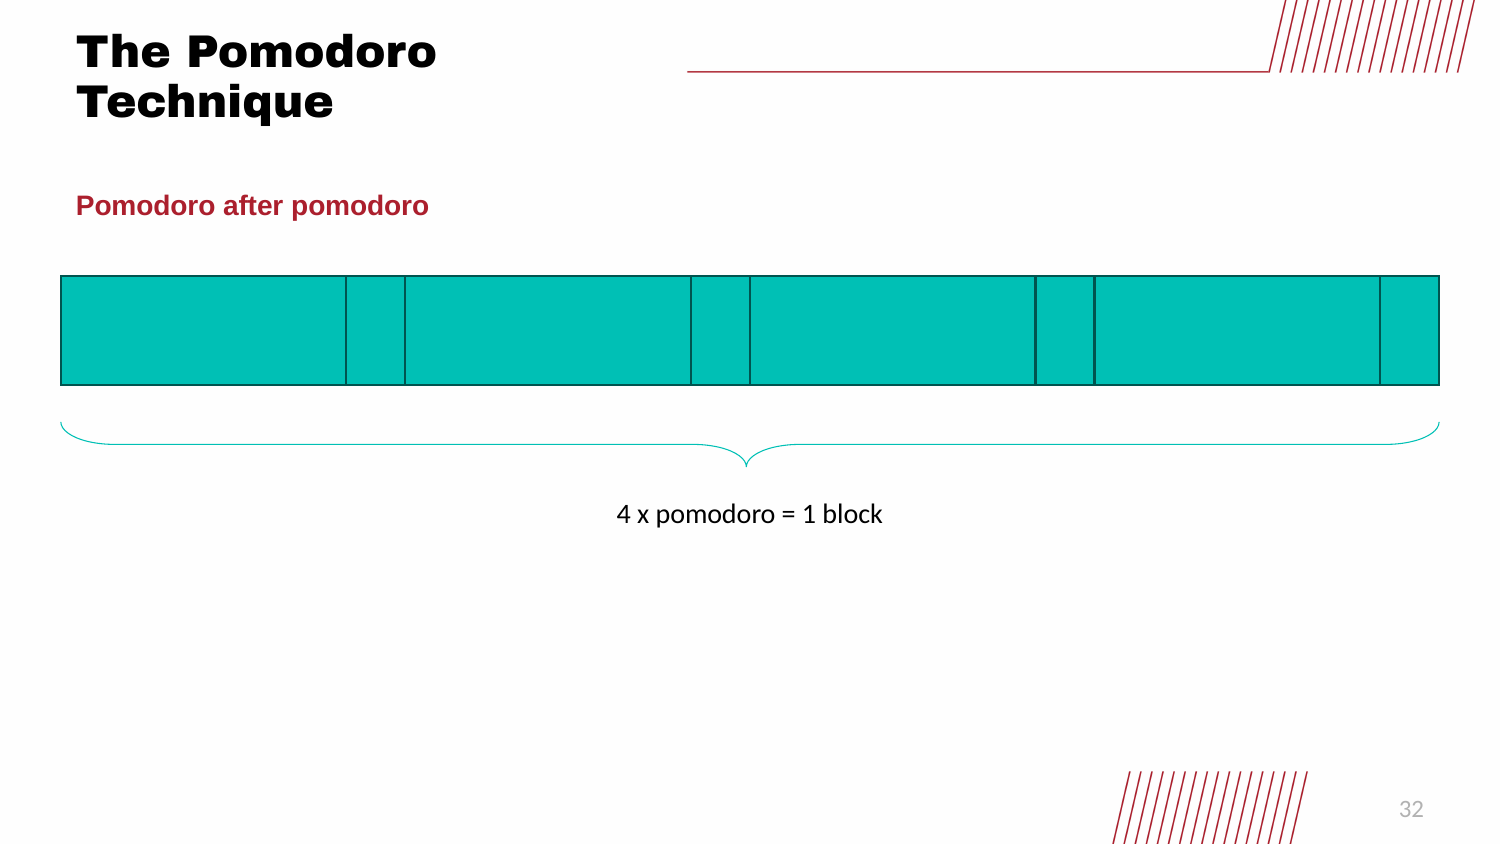

# The Pomodoro Technique
Pomodoro after pomodoro

4 x pomodoro = 1 block
32